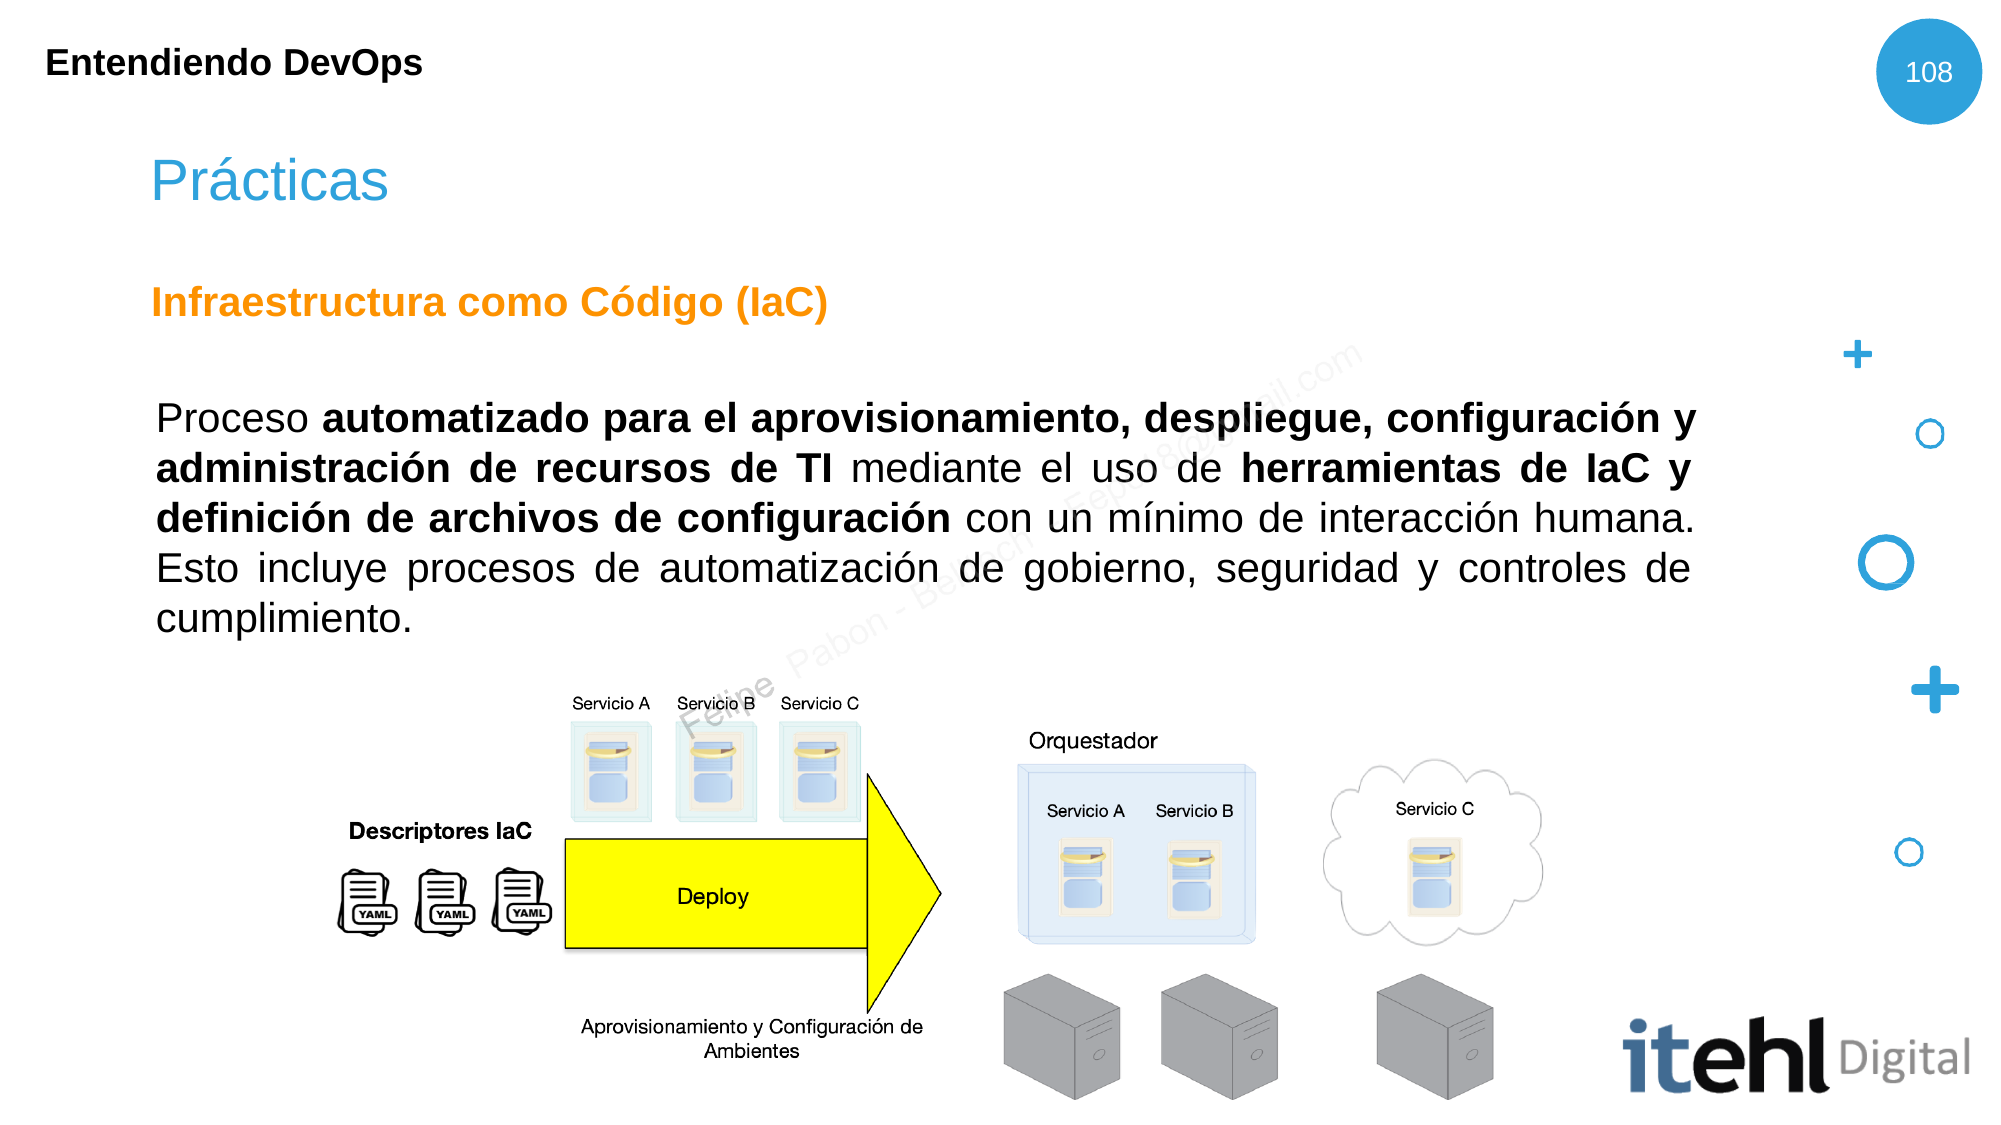

Entendiendo DevOps
108
# Prácticas
Infraestructura como Código (IaC)

Proceso automatizado para el aprovisionamiento, despliegue, configuración y  administración de recursos de TI mediante el uso de herramientas de IaC y  definición de archivos de configuración con un mínimo de interacción humana.  Esto incluye procesos de automatización de gobierno, seguridad y controles de  cumplimiento.